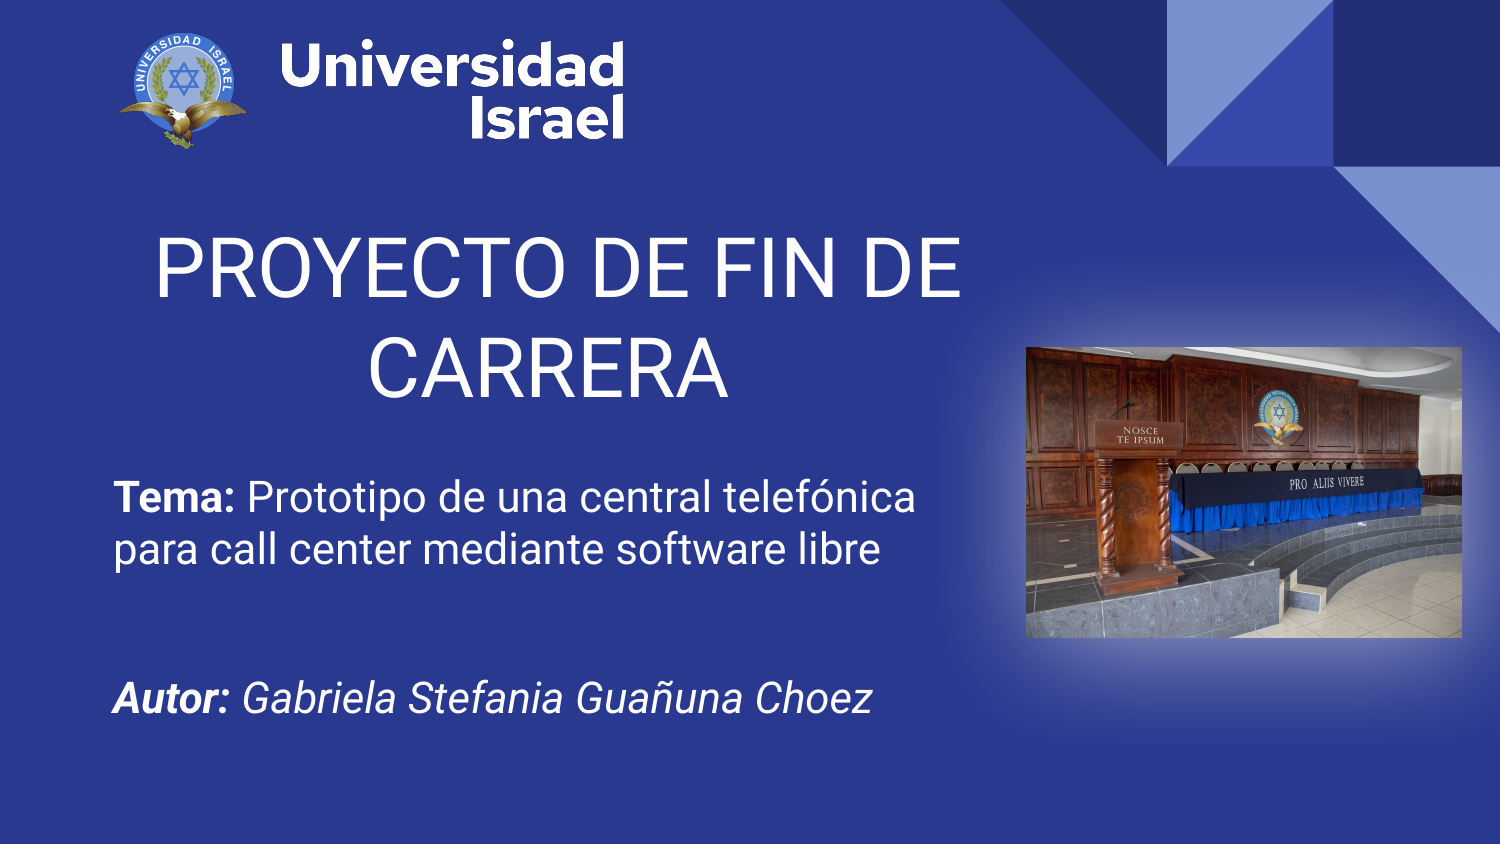

# PROYECTO DE FIN DE CARRERA
Tema: Prototipo de una central telefónica para call center mediante software libre
Autor: Gabriela Stefania Guañuna Choez